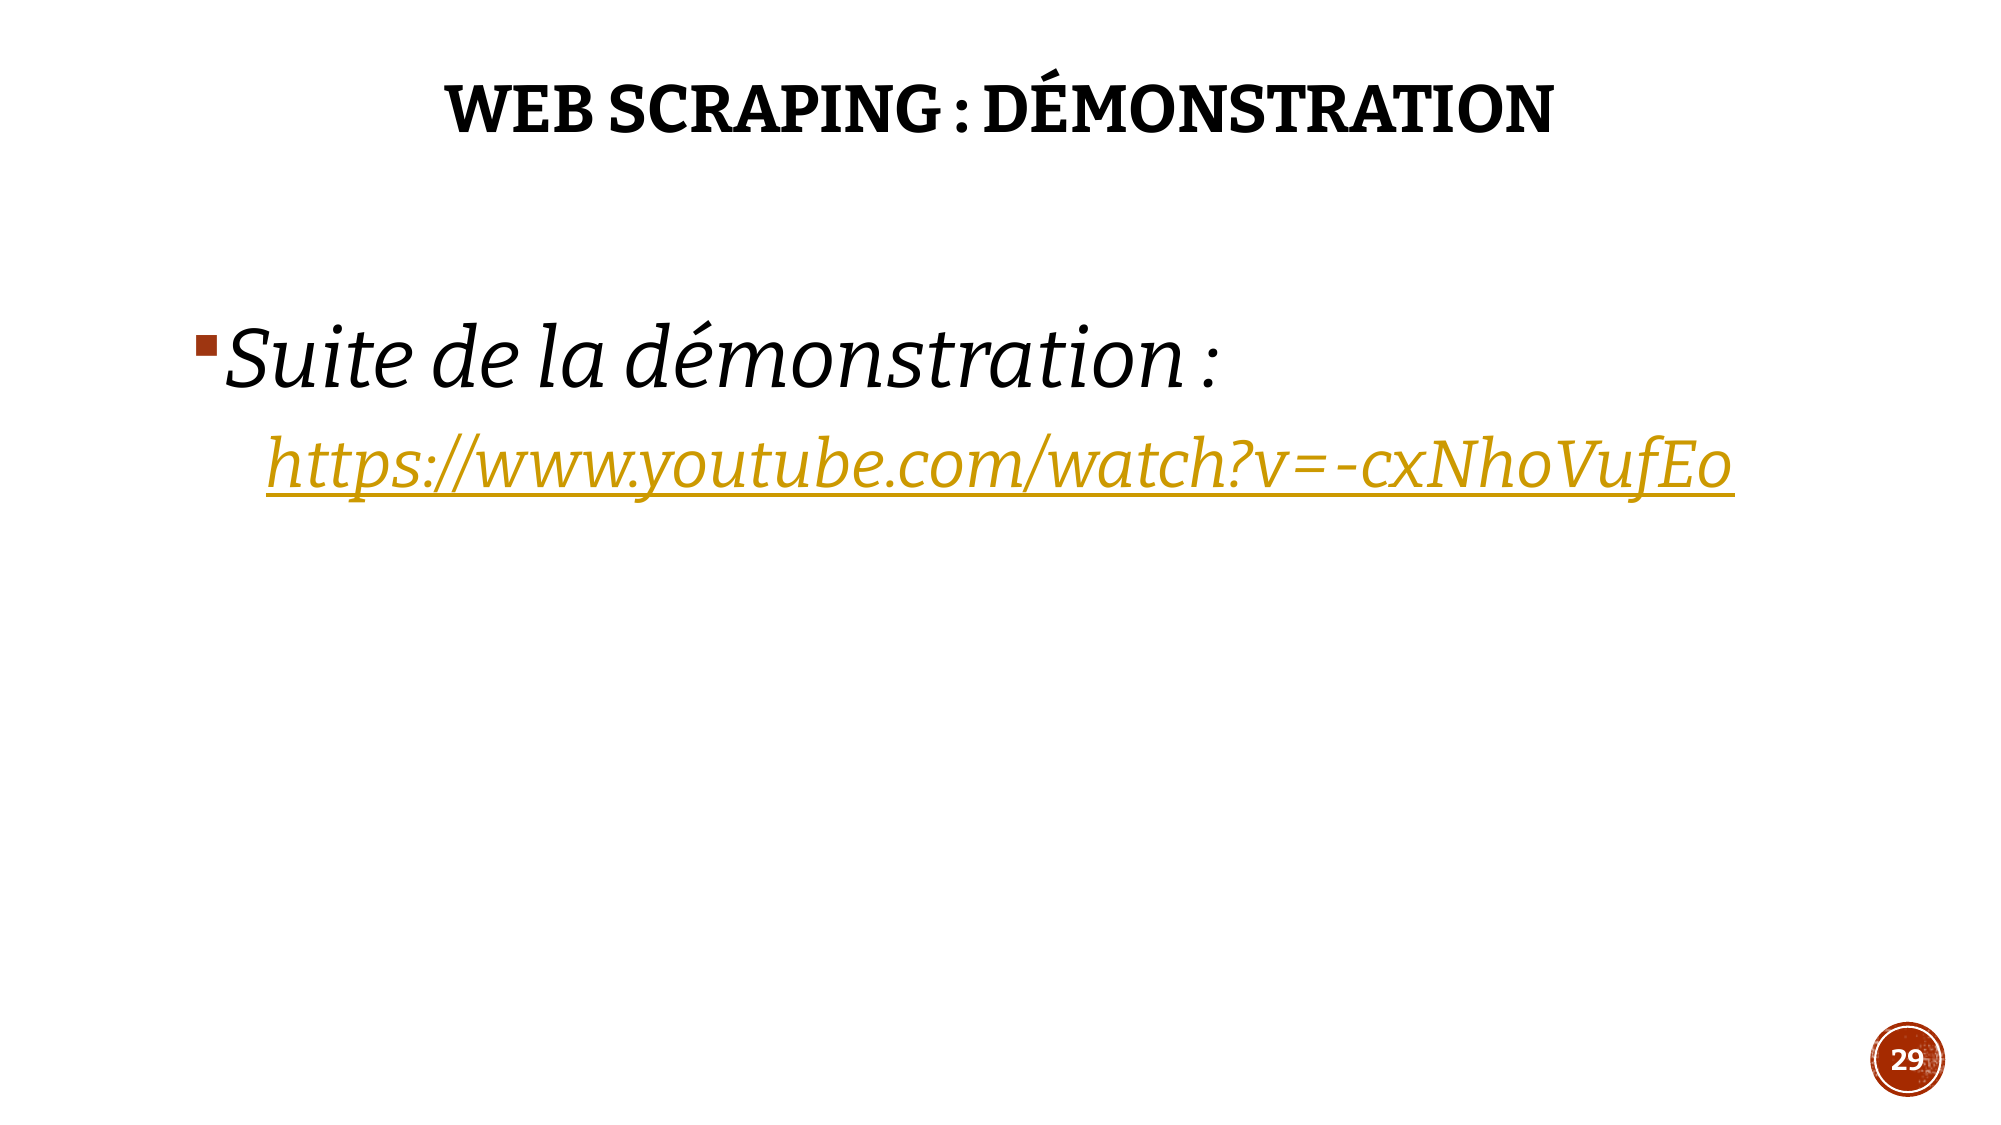

# Web Scraping : démonstration

Suite de la démonstration :
https://www.youtube.com/watch?v=-cxNhoVufEo
29